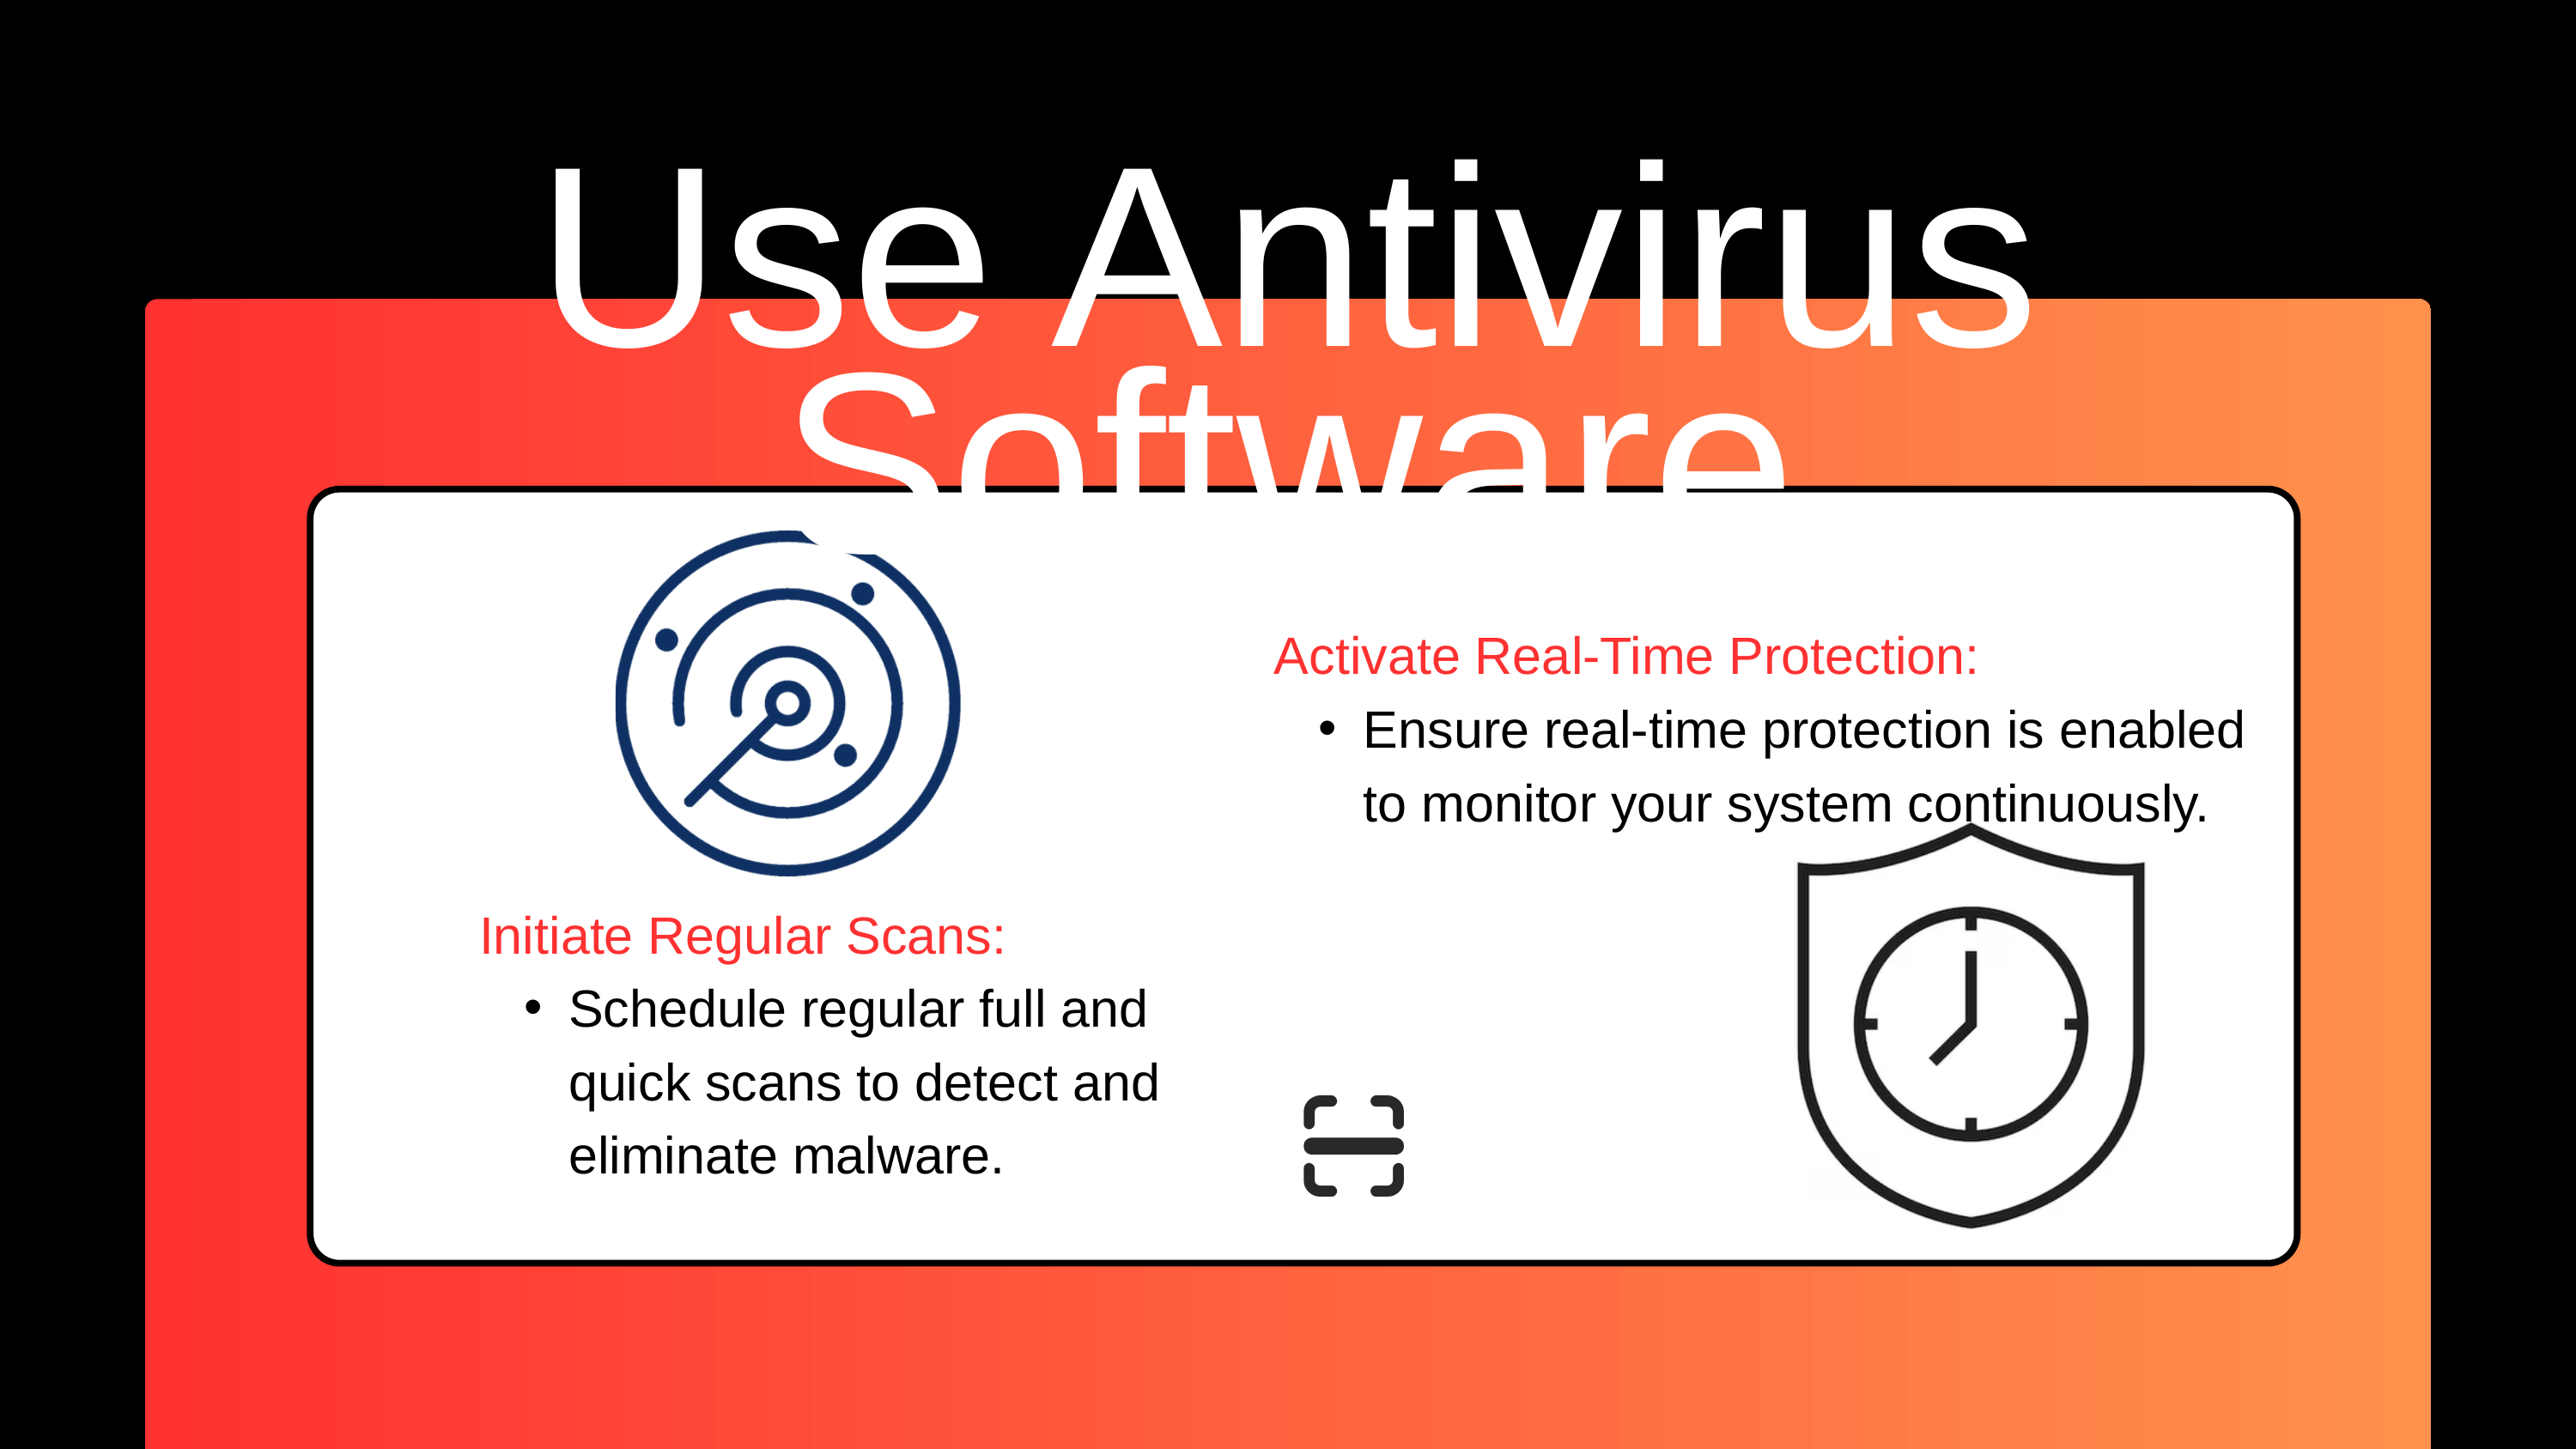

Use Antivirus Software

Activate Real-Time Protection:
Ensure real-time protection is enabled to monitor your system continuously.

Initiate Regular Scans:
Schedule regular full and quick scans to detect and eliminate malware.